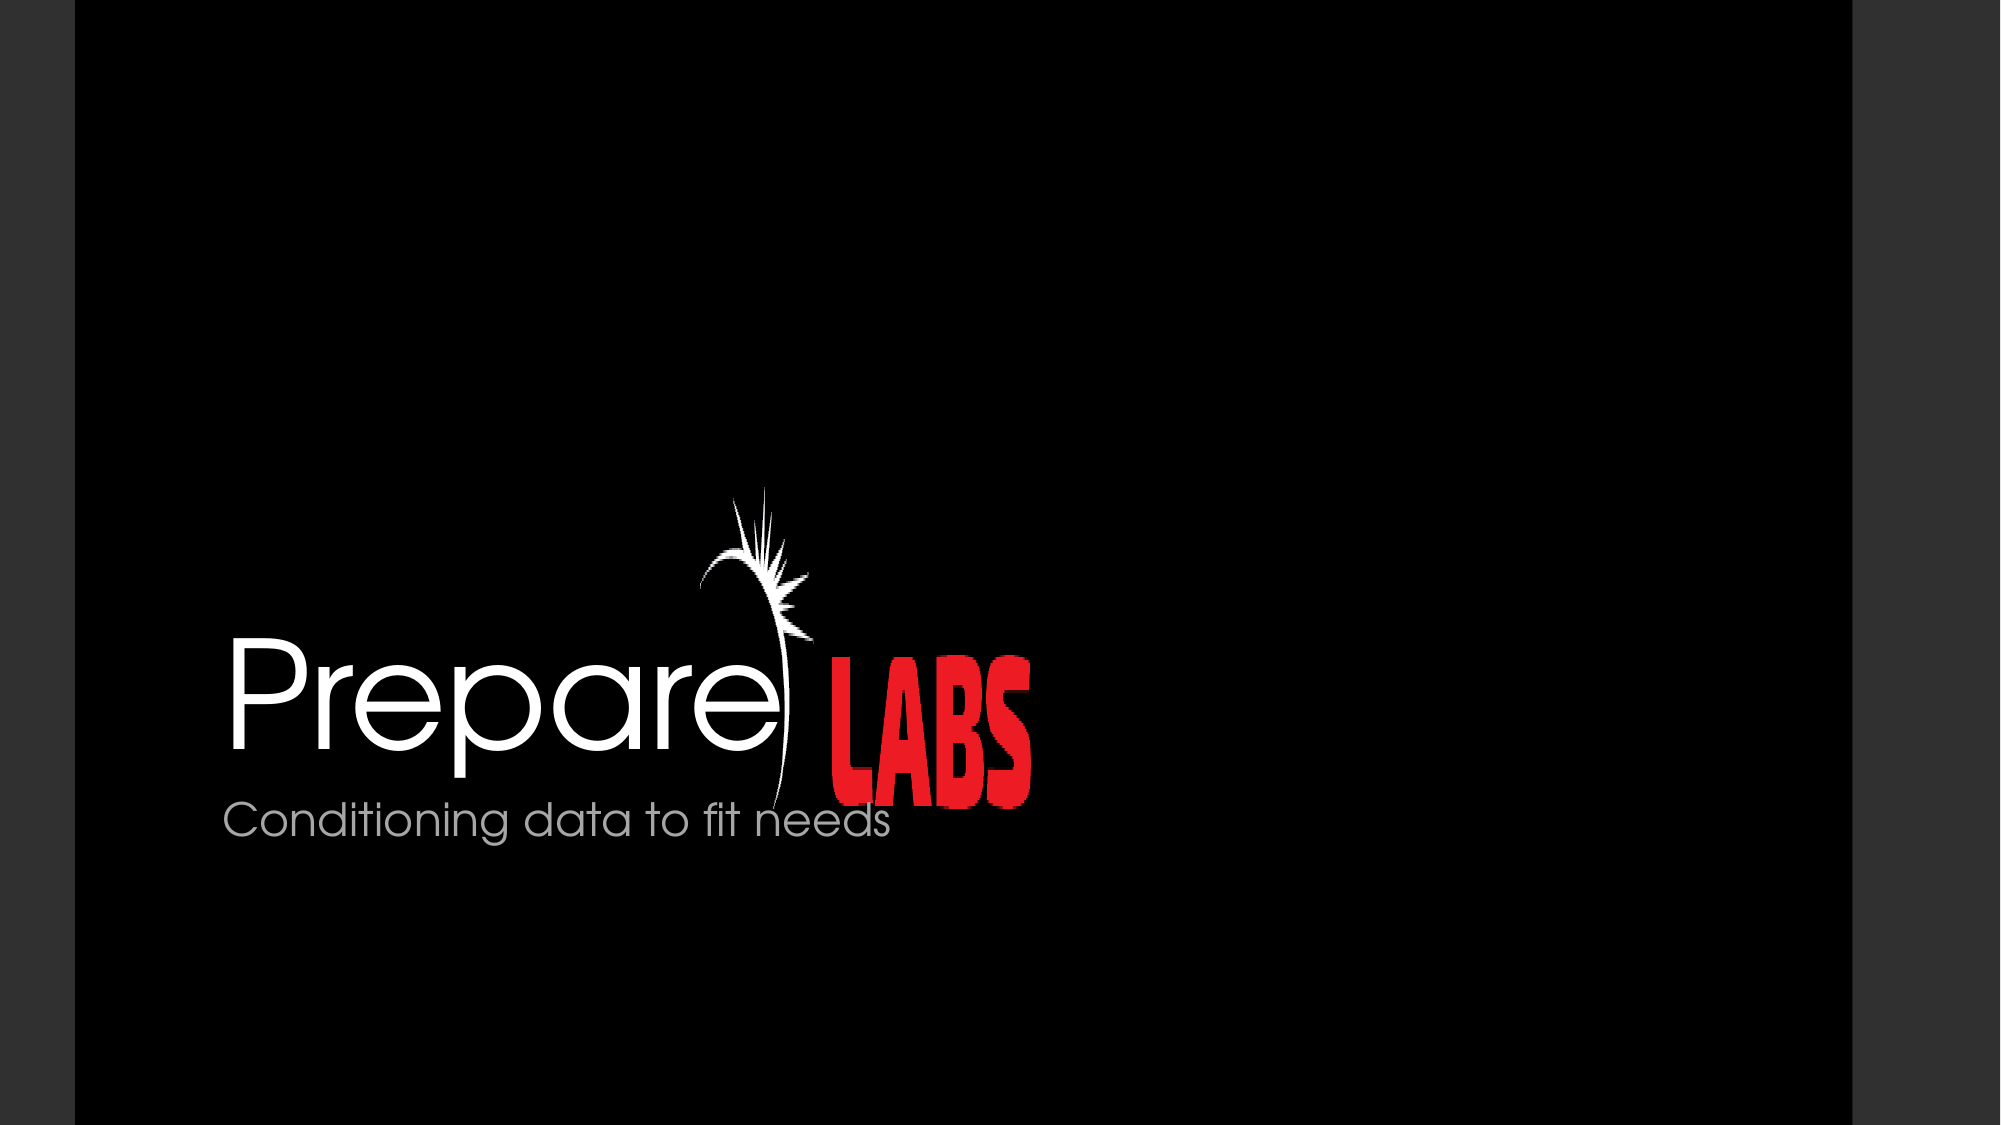

# Prepare
Conditioning data to fit needs